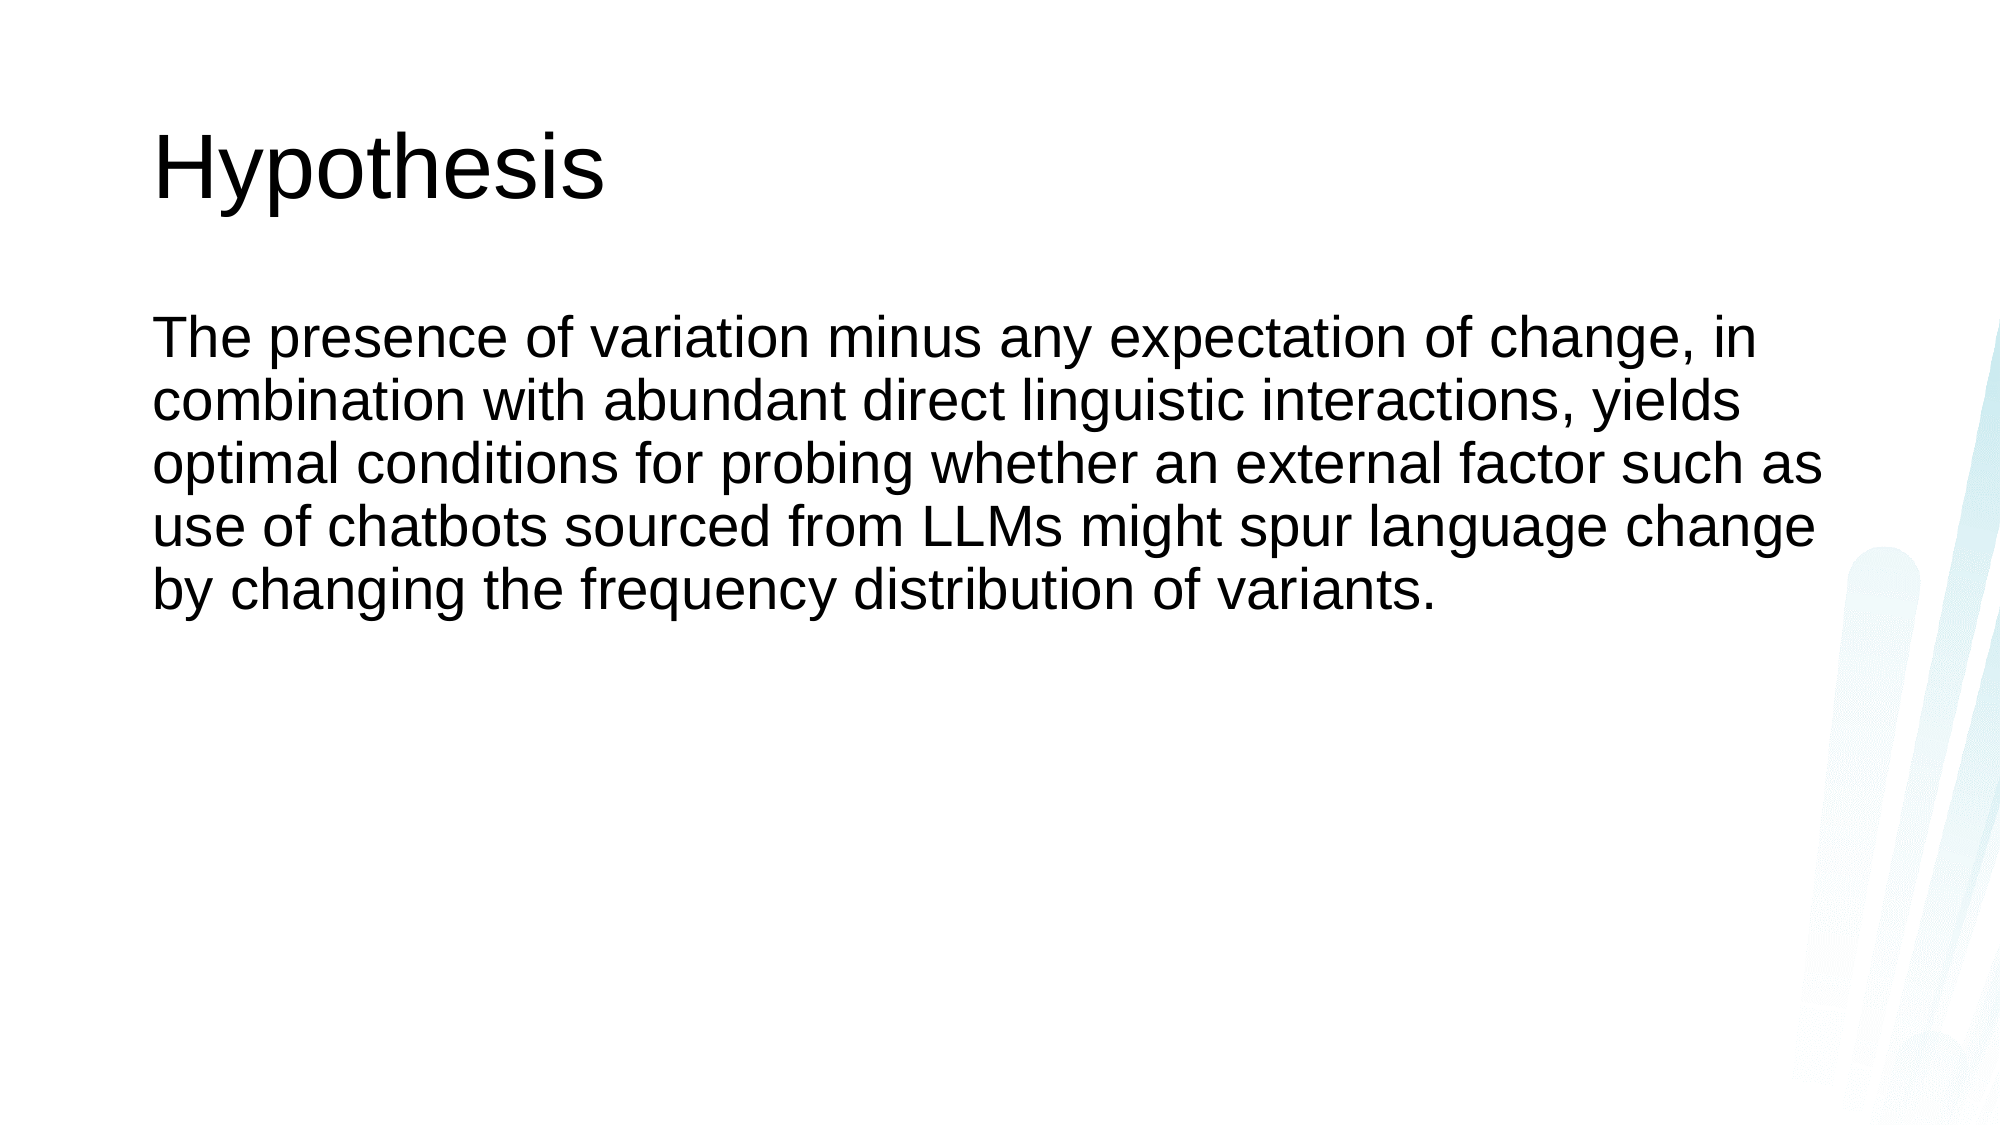

# Hypothesis
The presence of variation minus any expectation of change, in combination with abundant direct linguistic interactions, yields optimal conditions for probing whether an external factor such as use of chatbots sourced from LLMs might spur language change by changing the frequency distribution of variants.